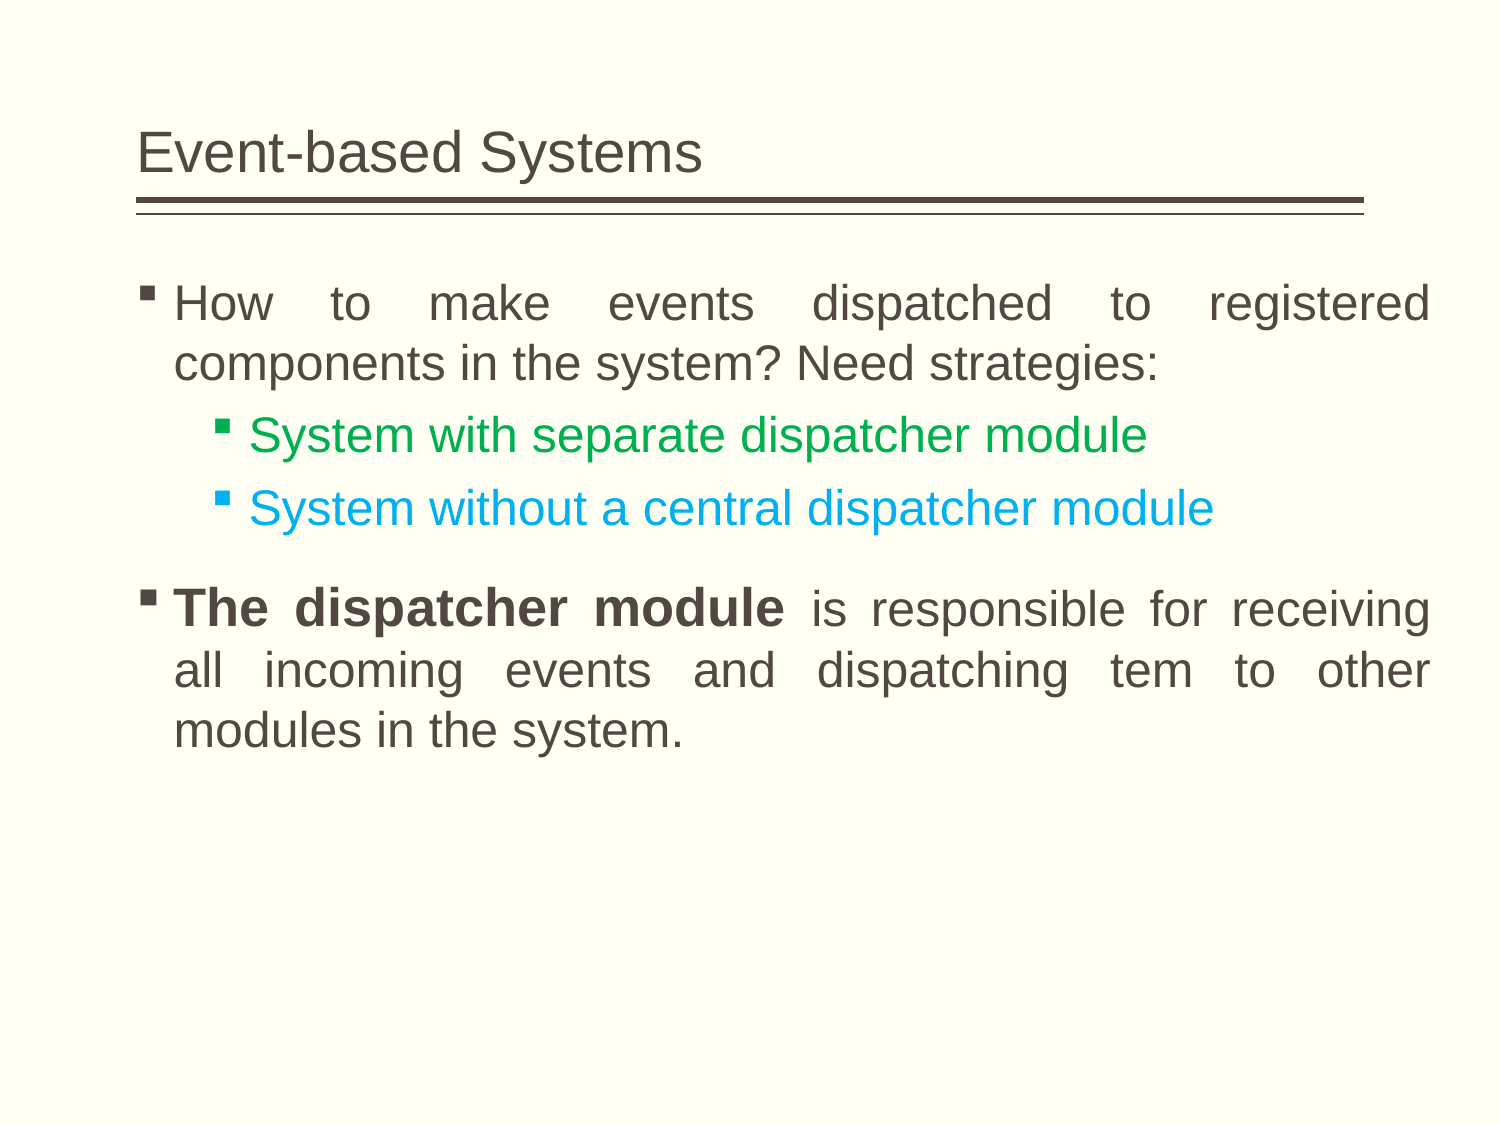

# Event-based Systems
How to make events dispatched to registered components in the system? Need strategies:
System with separate dispatcher module
System without a central dispatcher module
The dispatcher module is responsible for receiving all incoming events and dispatching tem to other modules in the system.